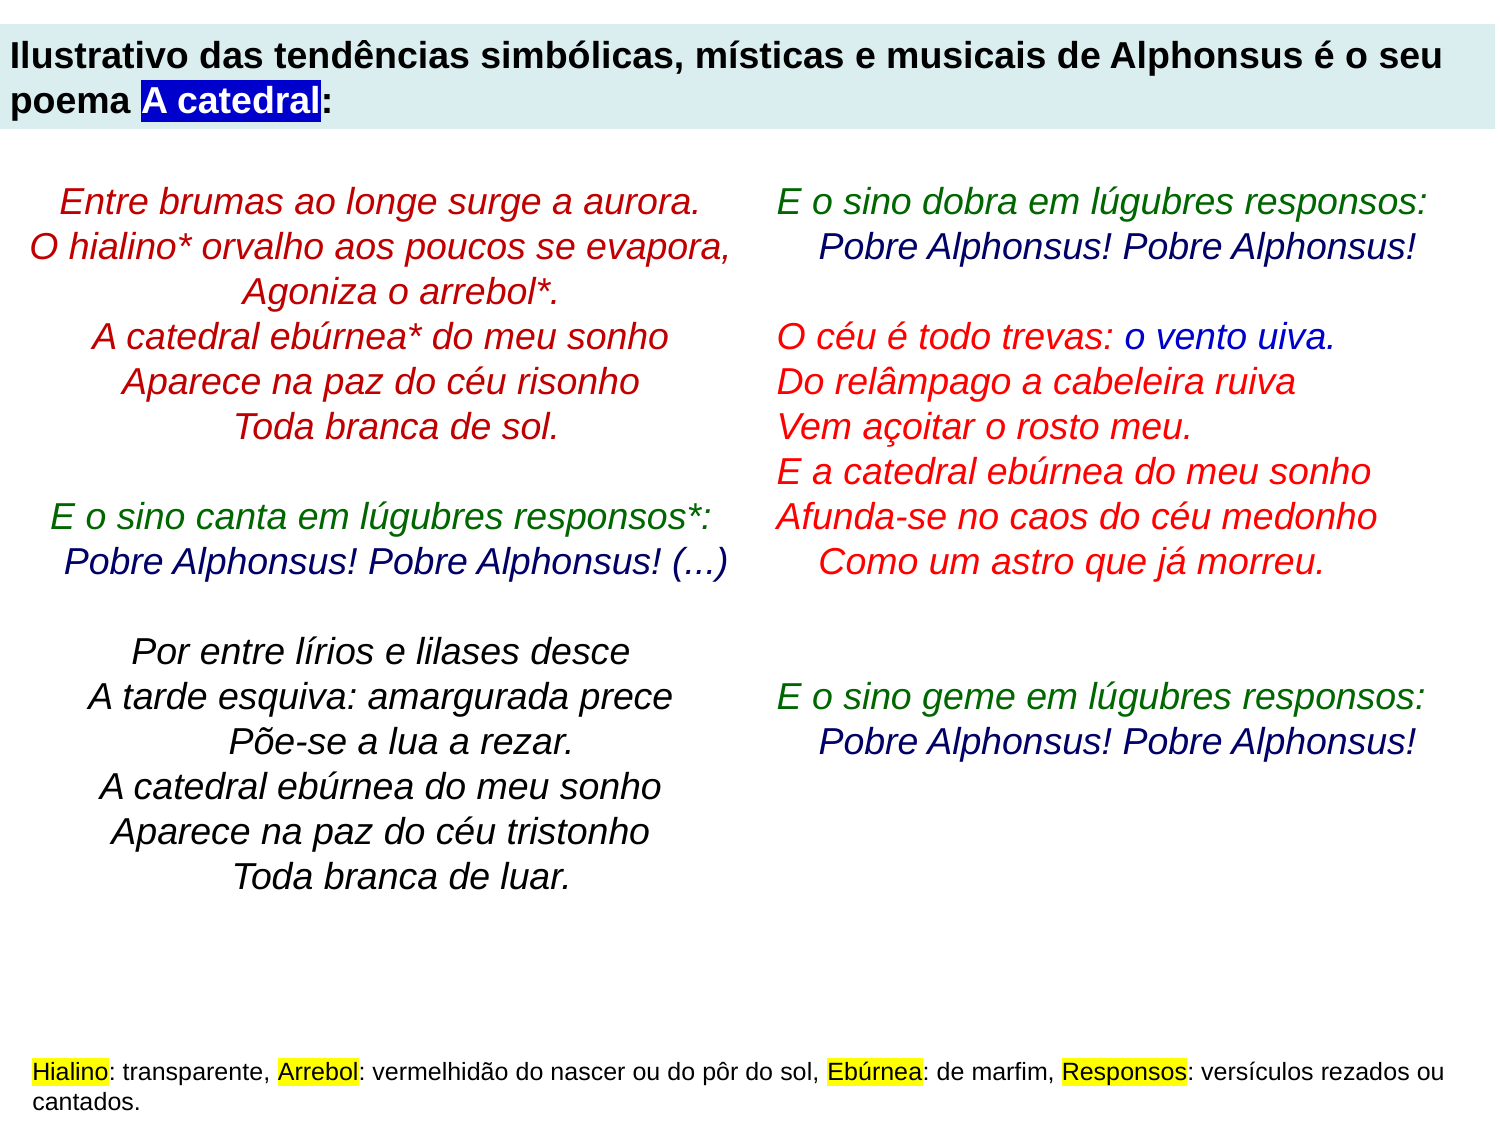

Ilustrativo das tendências simbólicas, místicas e musicais de Alphonsus é o seu poema A catedral:
Entre brumas ao longe surge a aurora.
O hialino* orvalho aos poucos se evapora,
    Agoniza o arrebol*.
A catedral ebúrnea* do meu sonho
Aparece na paz do céu risonho
    Toda branca de sol.
E o sino canta em lúgubres responsos*:
    Pobre Alphonsus! Pobre Alphonsus! (...)
Por entre lírios e lilases desce
A tarde esquiva: amargurada prece
    Põe-se a lua a rezar.
A catedral ebúrnea do meu sonho
Aparece na paz do céu tristonho
    Toda branca de luar.

E o sino dobra em lúgubres responsos:
    Pobre Alphonsus! Pobre Alphonsus!
O céu é todo trevas: o vento uiva.
Do relâmpago a cabeleira ruiva
Vem açoitar o rosto meu.
E a catedral ebúrnea do meu sonho
Afunda-se no caos do céu medonho
    Como um astro que já morreu.
E o sino geme em lúgubres responsos:
    Pobre Alphonsus! Pobre Alphonsus!

Hialino: transparente, Arrebol: vermelhidão do nascer ou do pôr do sol, Ebúrnea: de marfim, Responsos: versículos rezados ou cantados.